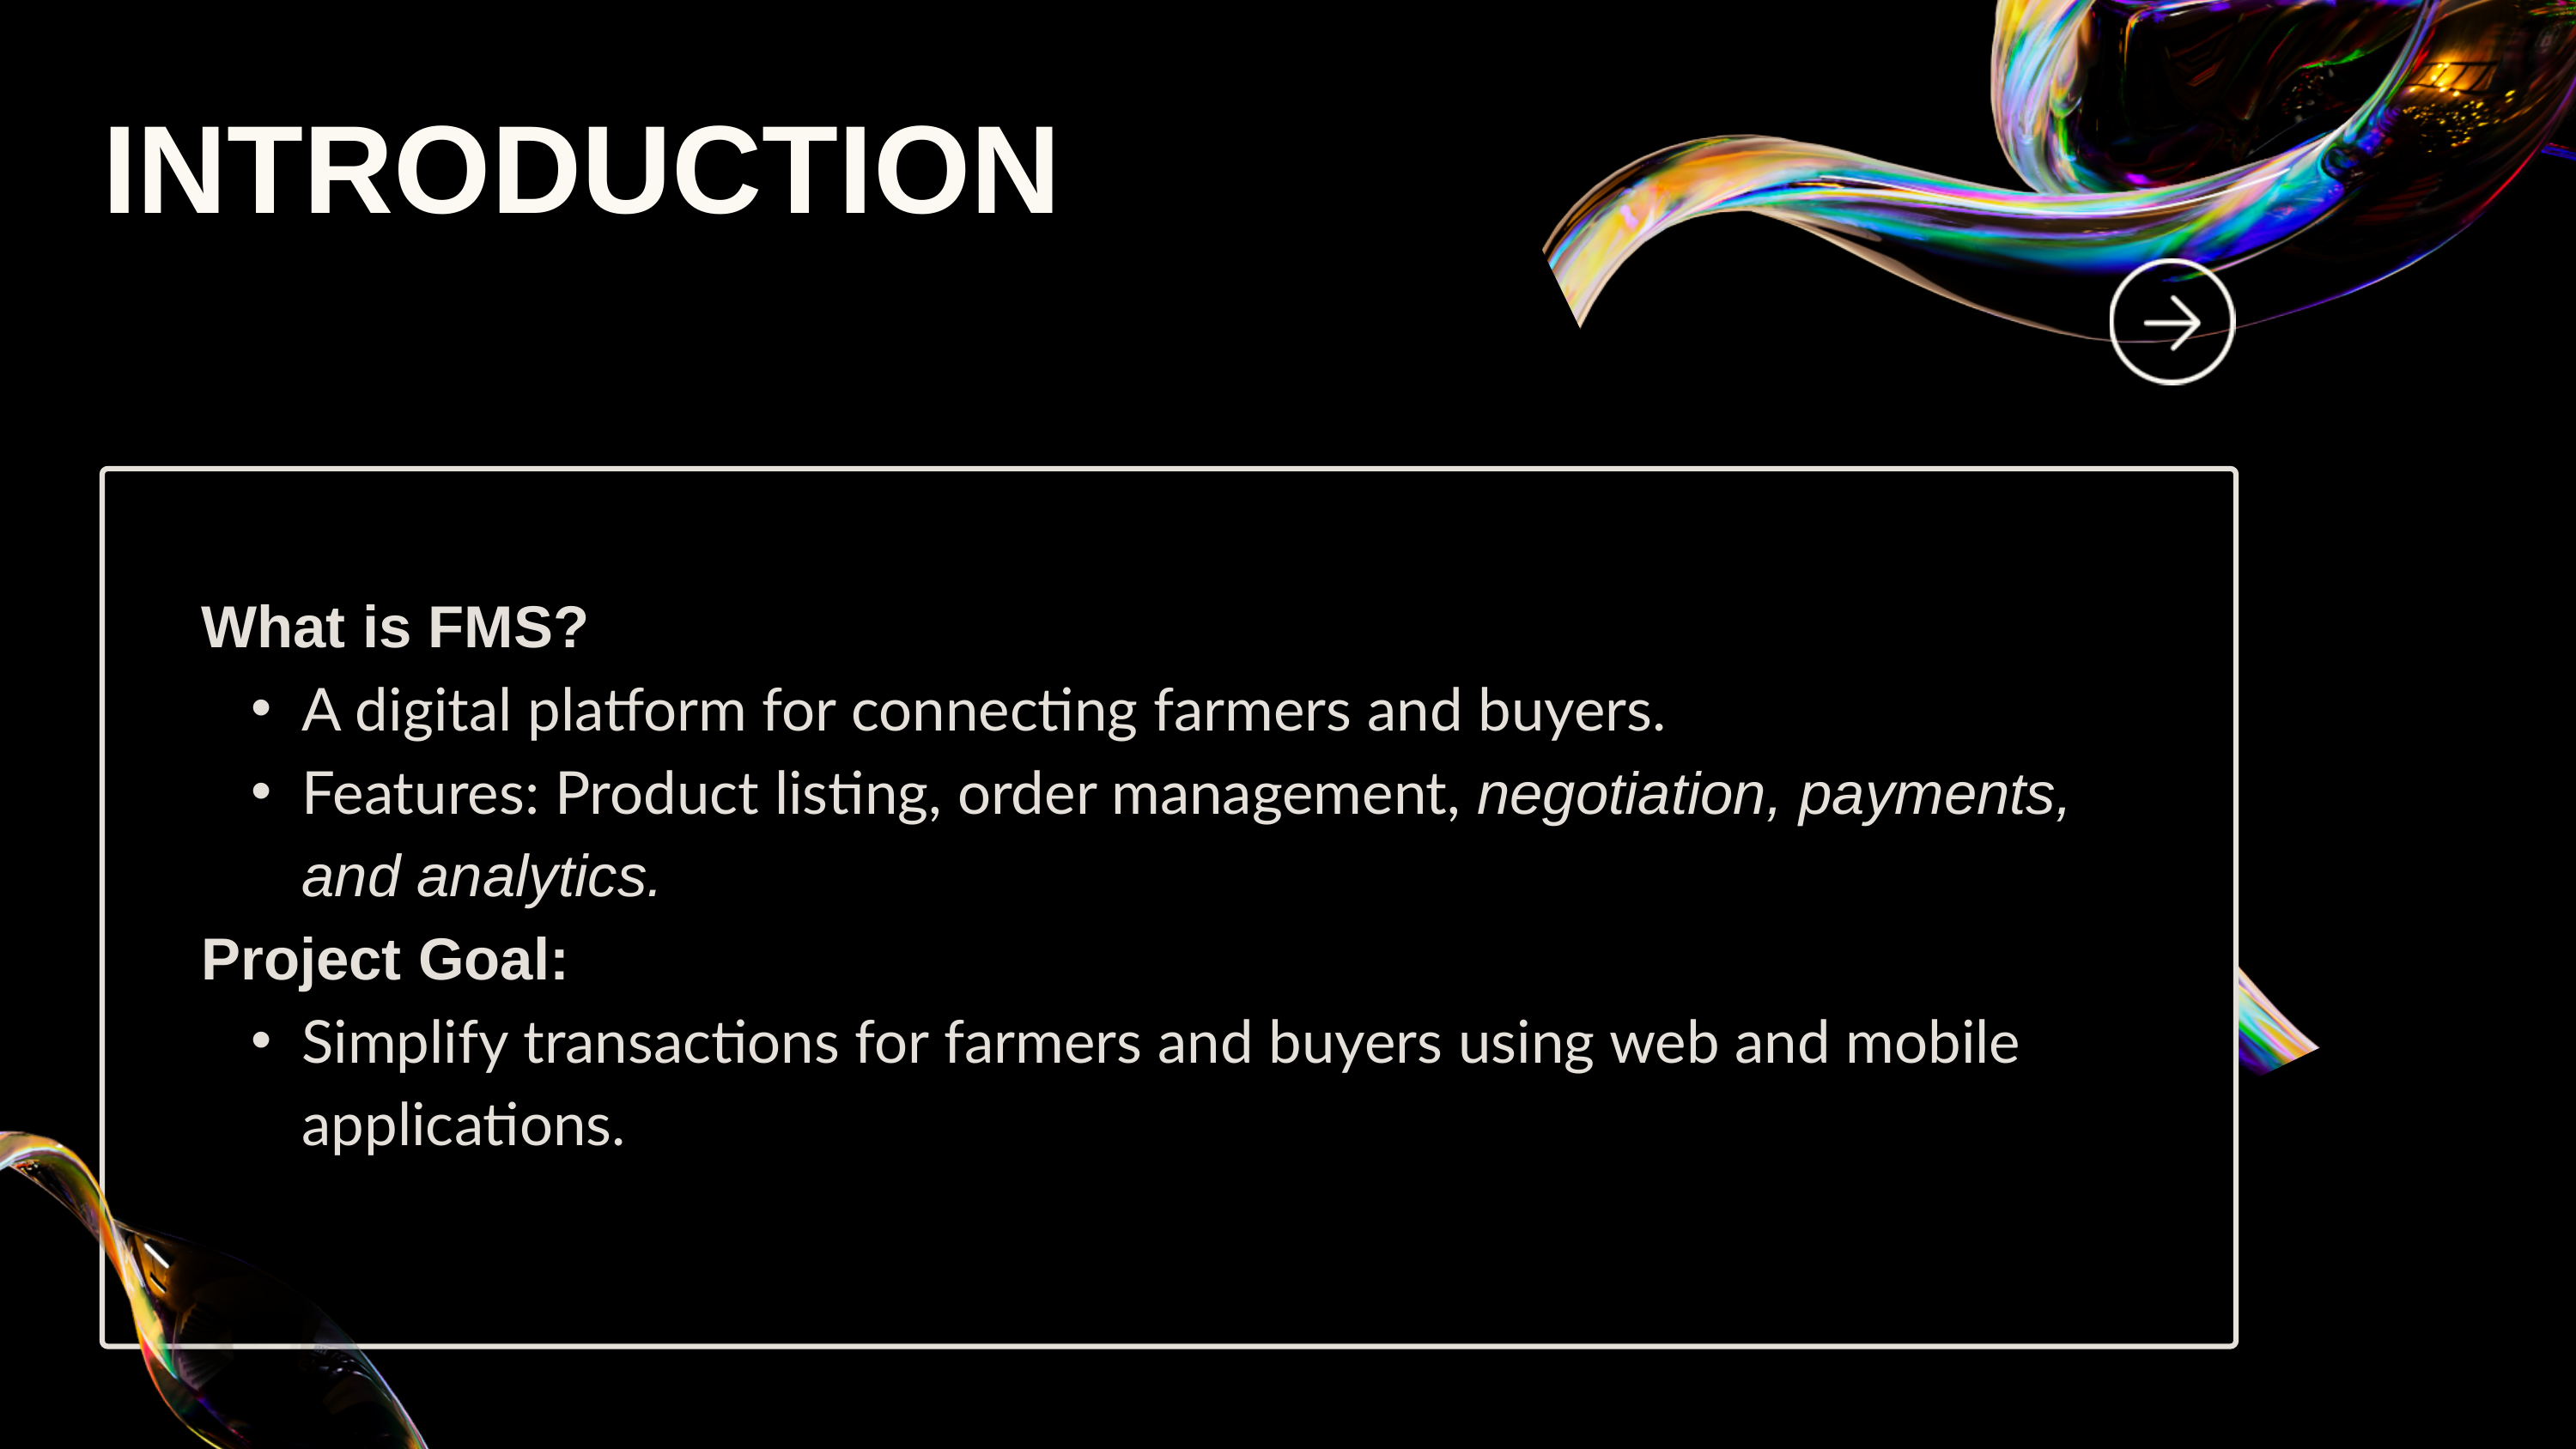

INTRODUCTION

What is FMS?
A digital platform for connecting farmers and buyers.
Features: Product listing, order management, negotiation, payments, and analytics.
Project Goal:
Simplify transactions for farmers and buyers using web and mobile applications.